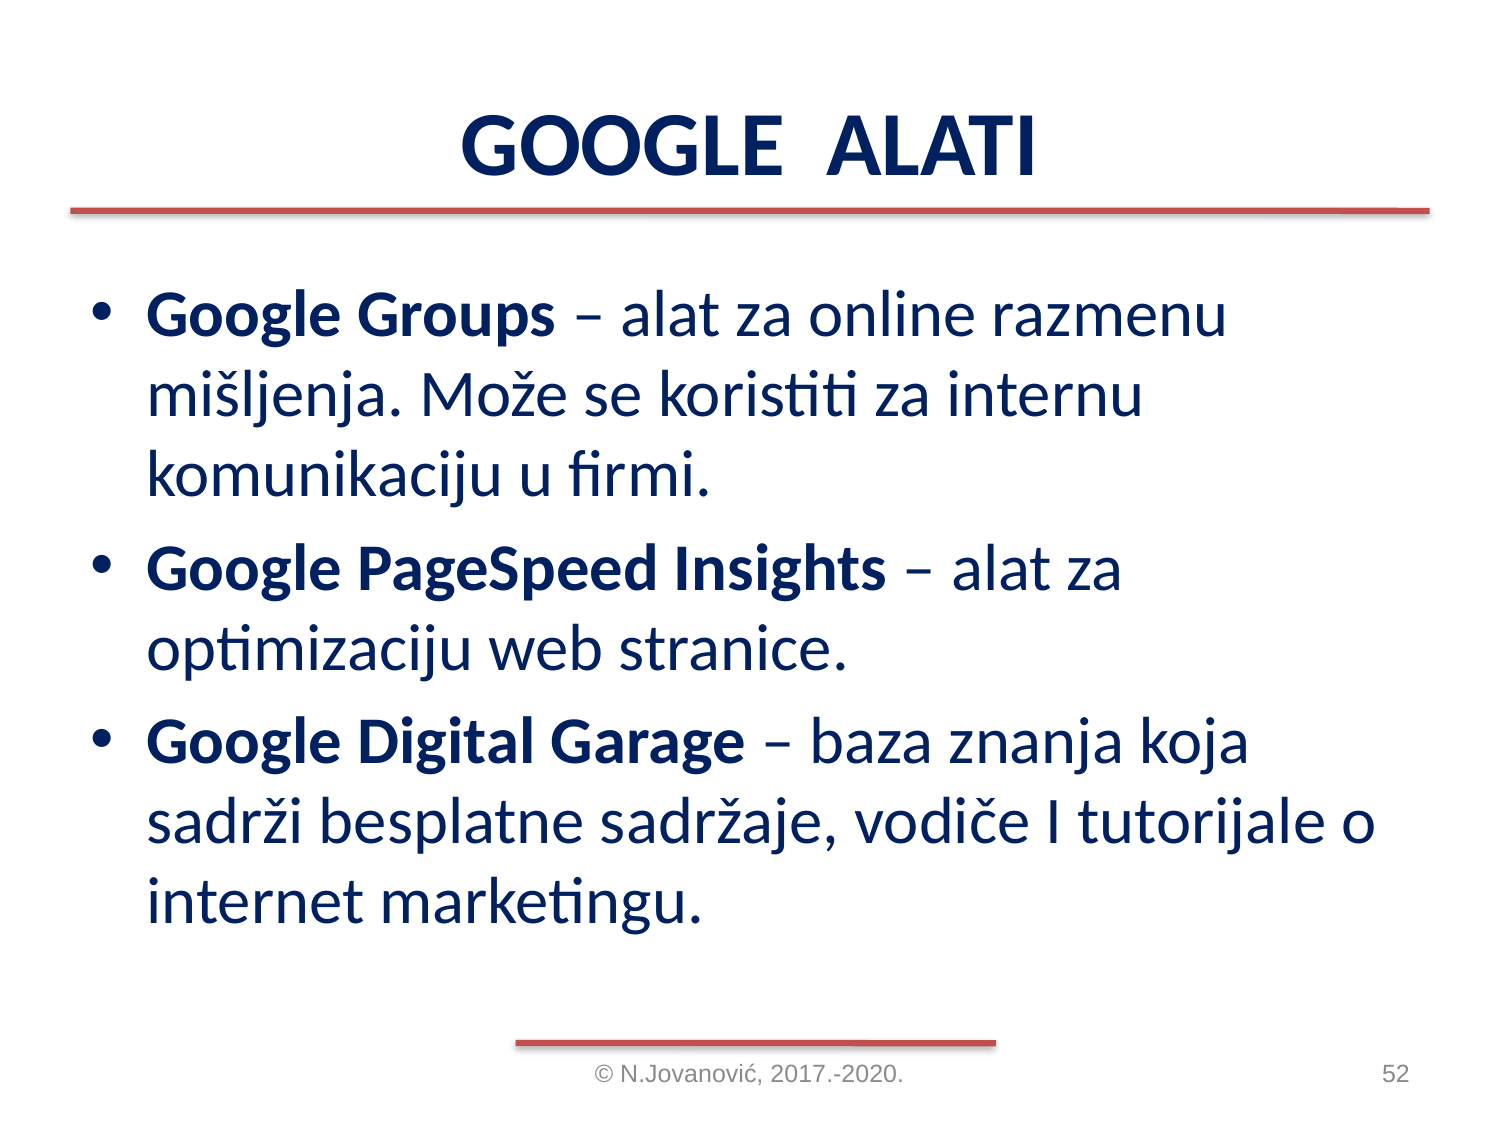

# GOOGLE  ALATI
Google Groups – alat za online razmenu mišljenja. Može se koristiti za internu komunikaciju u firmi.
Google PageSpeed Insights – alat za optimizaciju web stranice.
Google Digital Garage – baza znanja koja sadrži besplatne sadržaje, vodiče I tutorijale o internet marketingu.

© N.Jovanović, 2017.-2020.
52